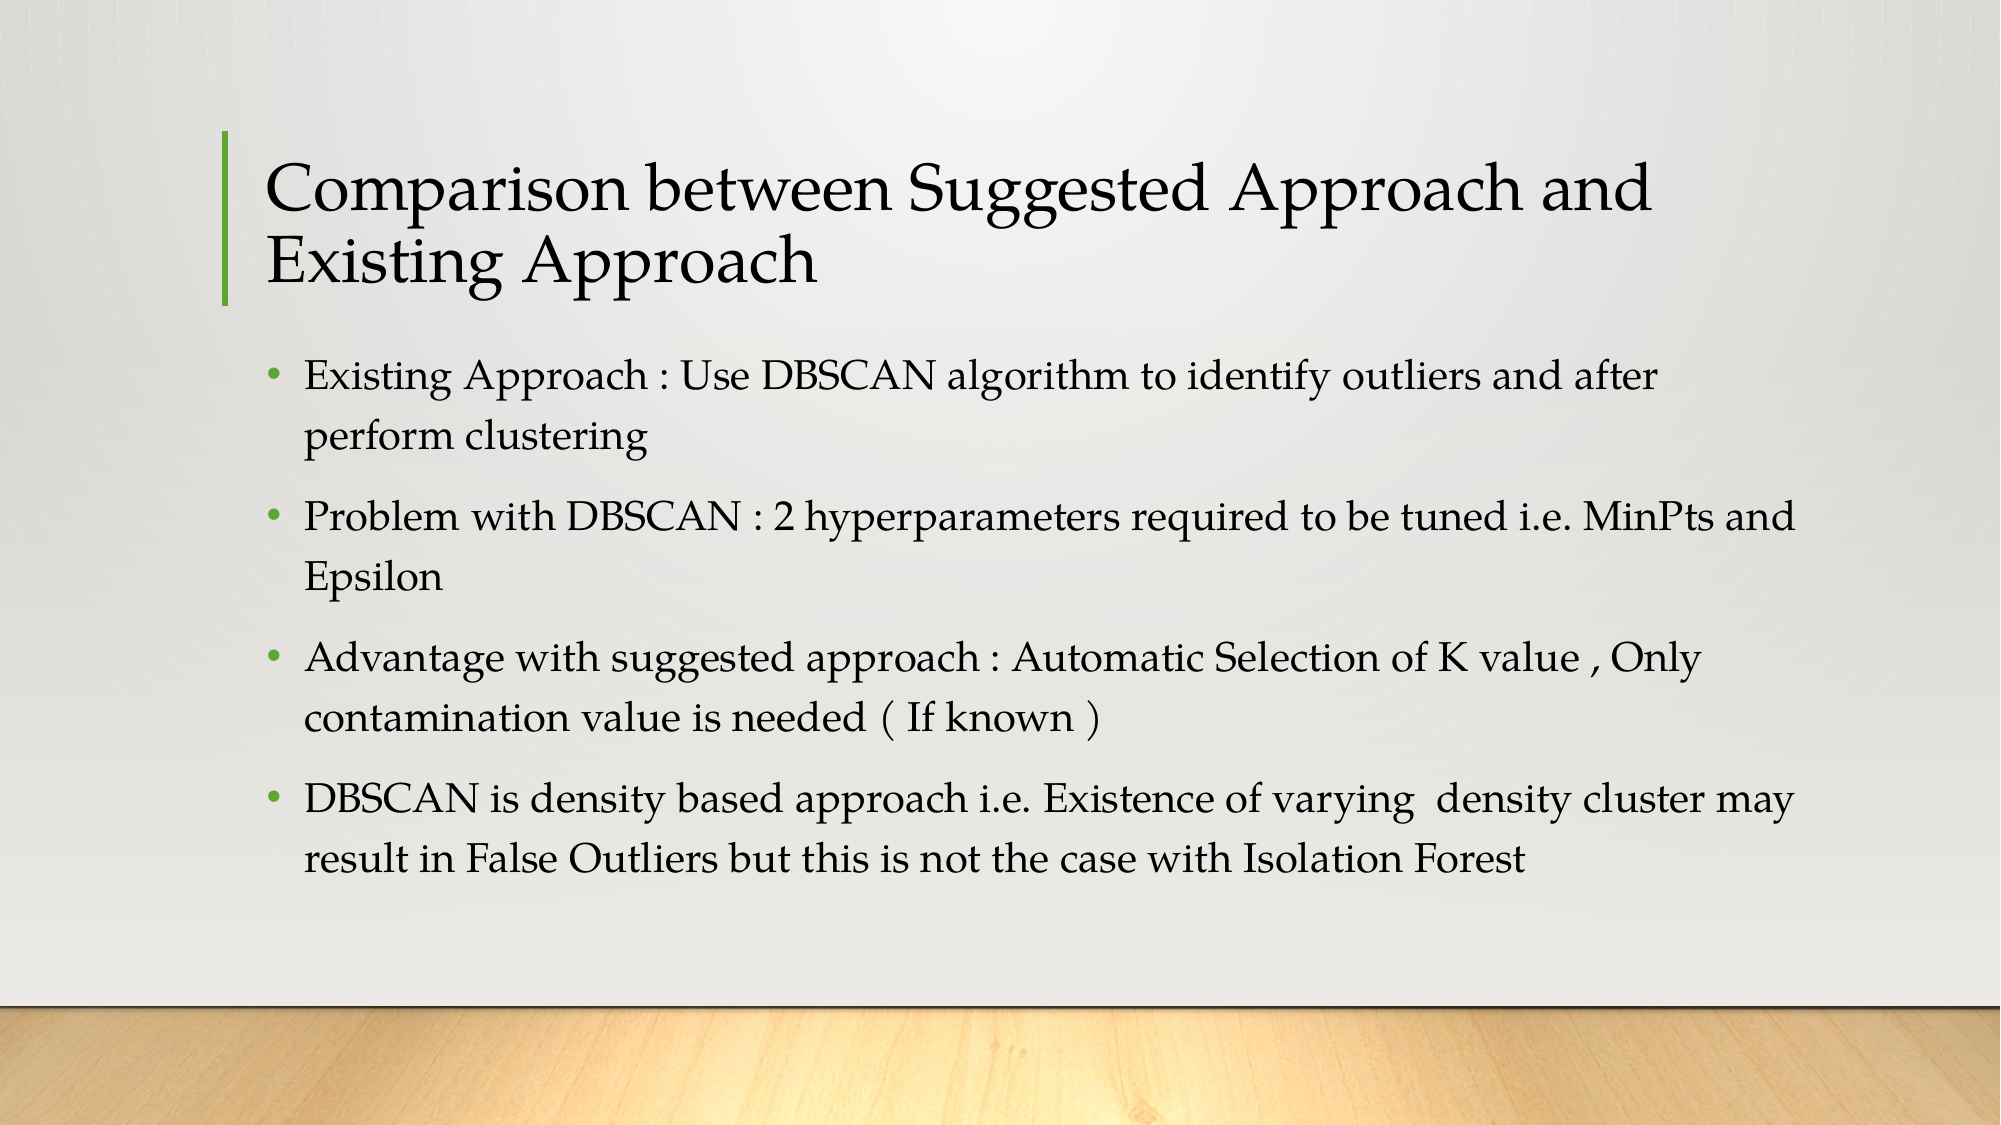

# Comparison between Suggested Approach and Existing Approach
Existing Approach : Use DBSCAN algorithm to identify outliers and after perform clustering
Problem with DBSCAN : 2 hyperparameters required to be tuned i.e. MinPts and Epsilon
Advantage with suggested approach : Automatic Selection of K value , Only contamination value is needed ( If known )
DBSCAN is density based approach i.e. Existence of varying  density cluster may result in False Outliers but this is not the case with Isolation Forest